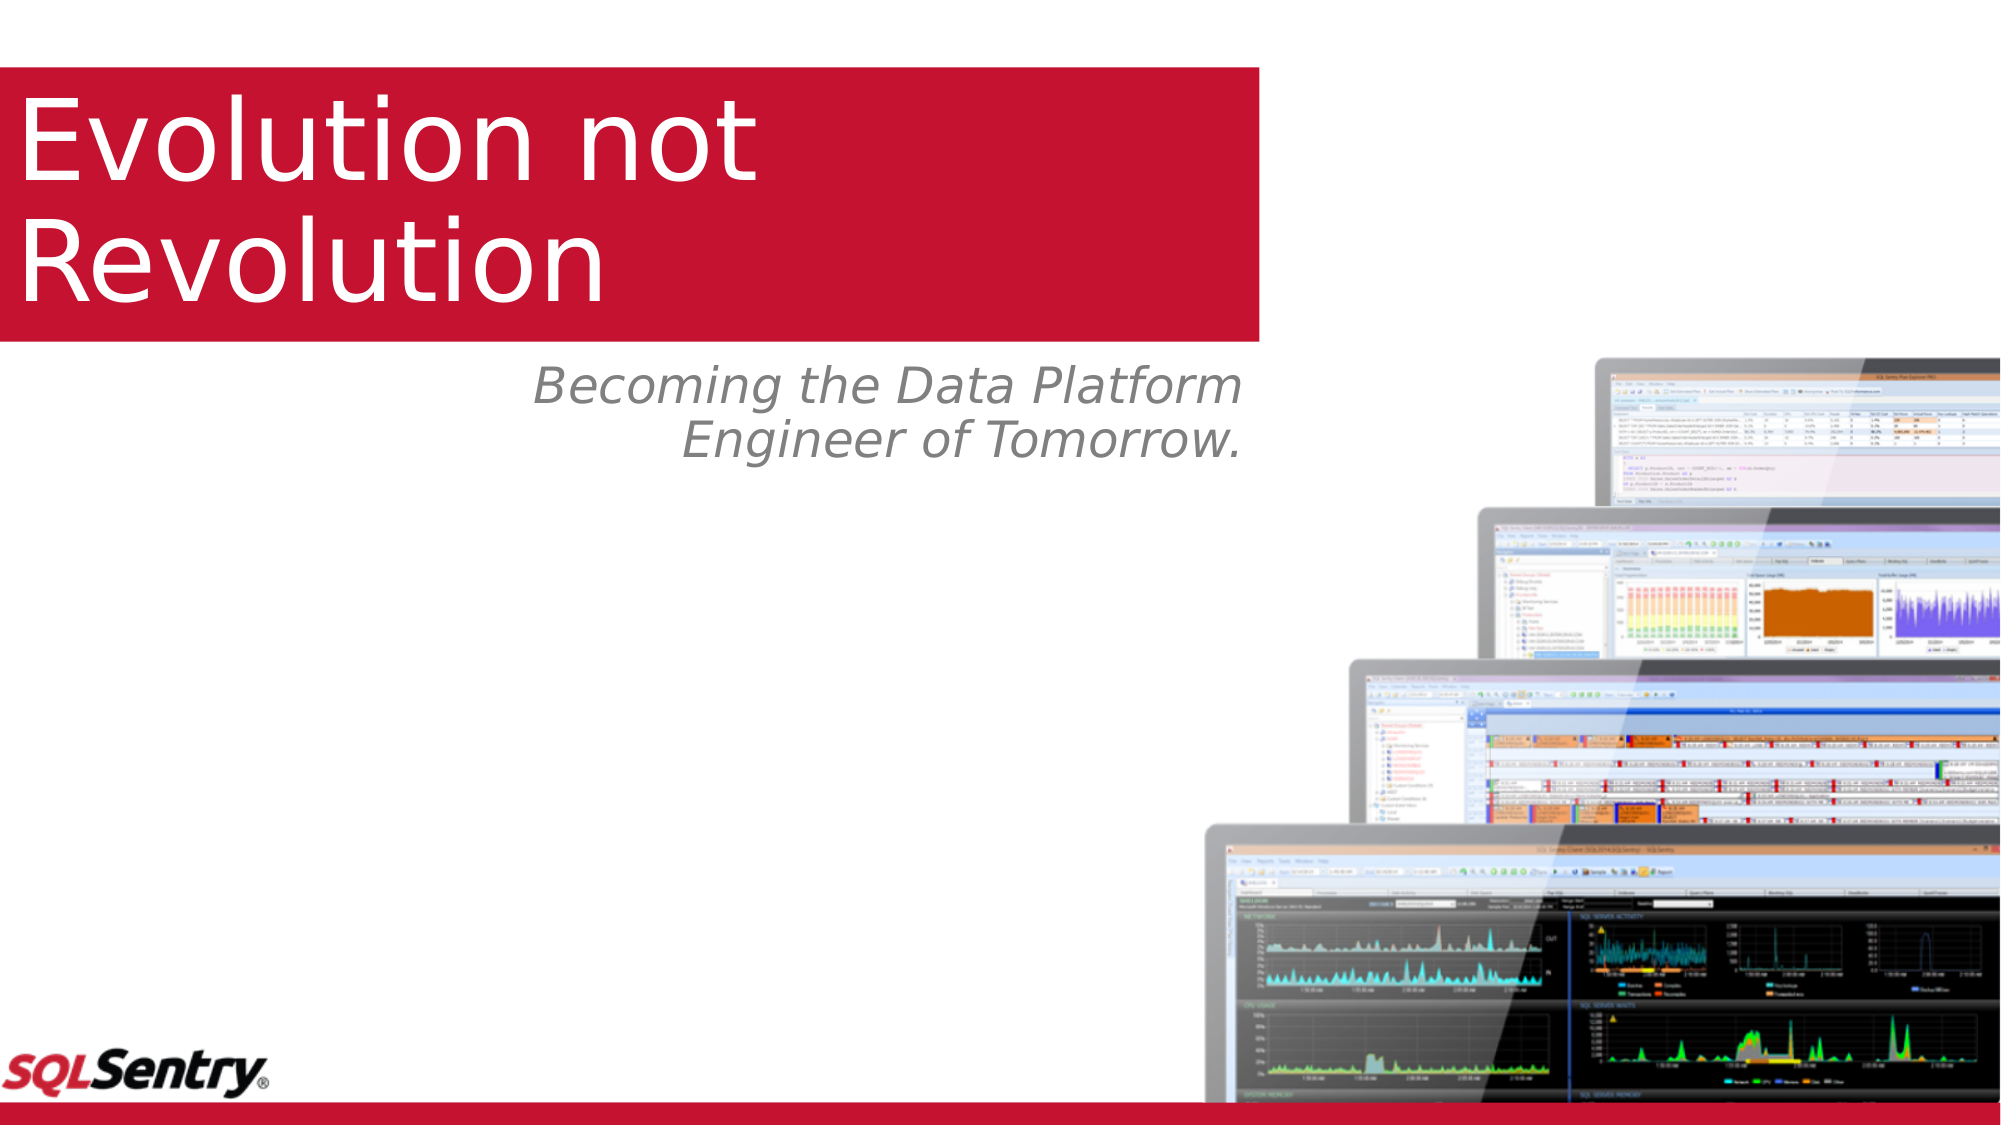

# Evolution not Revolution
Becoming the Data Platform Engineer of Tomorrow.